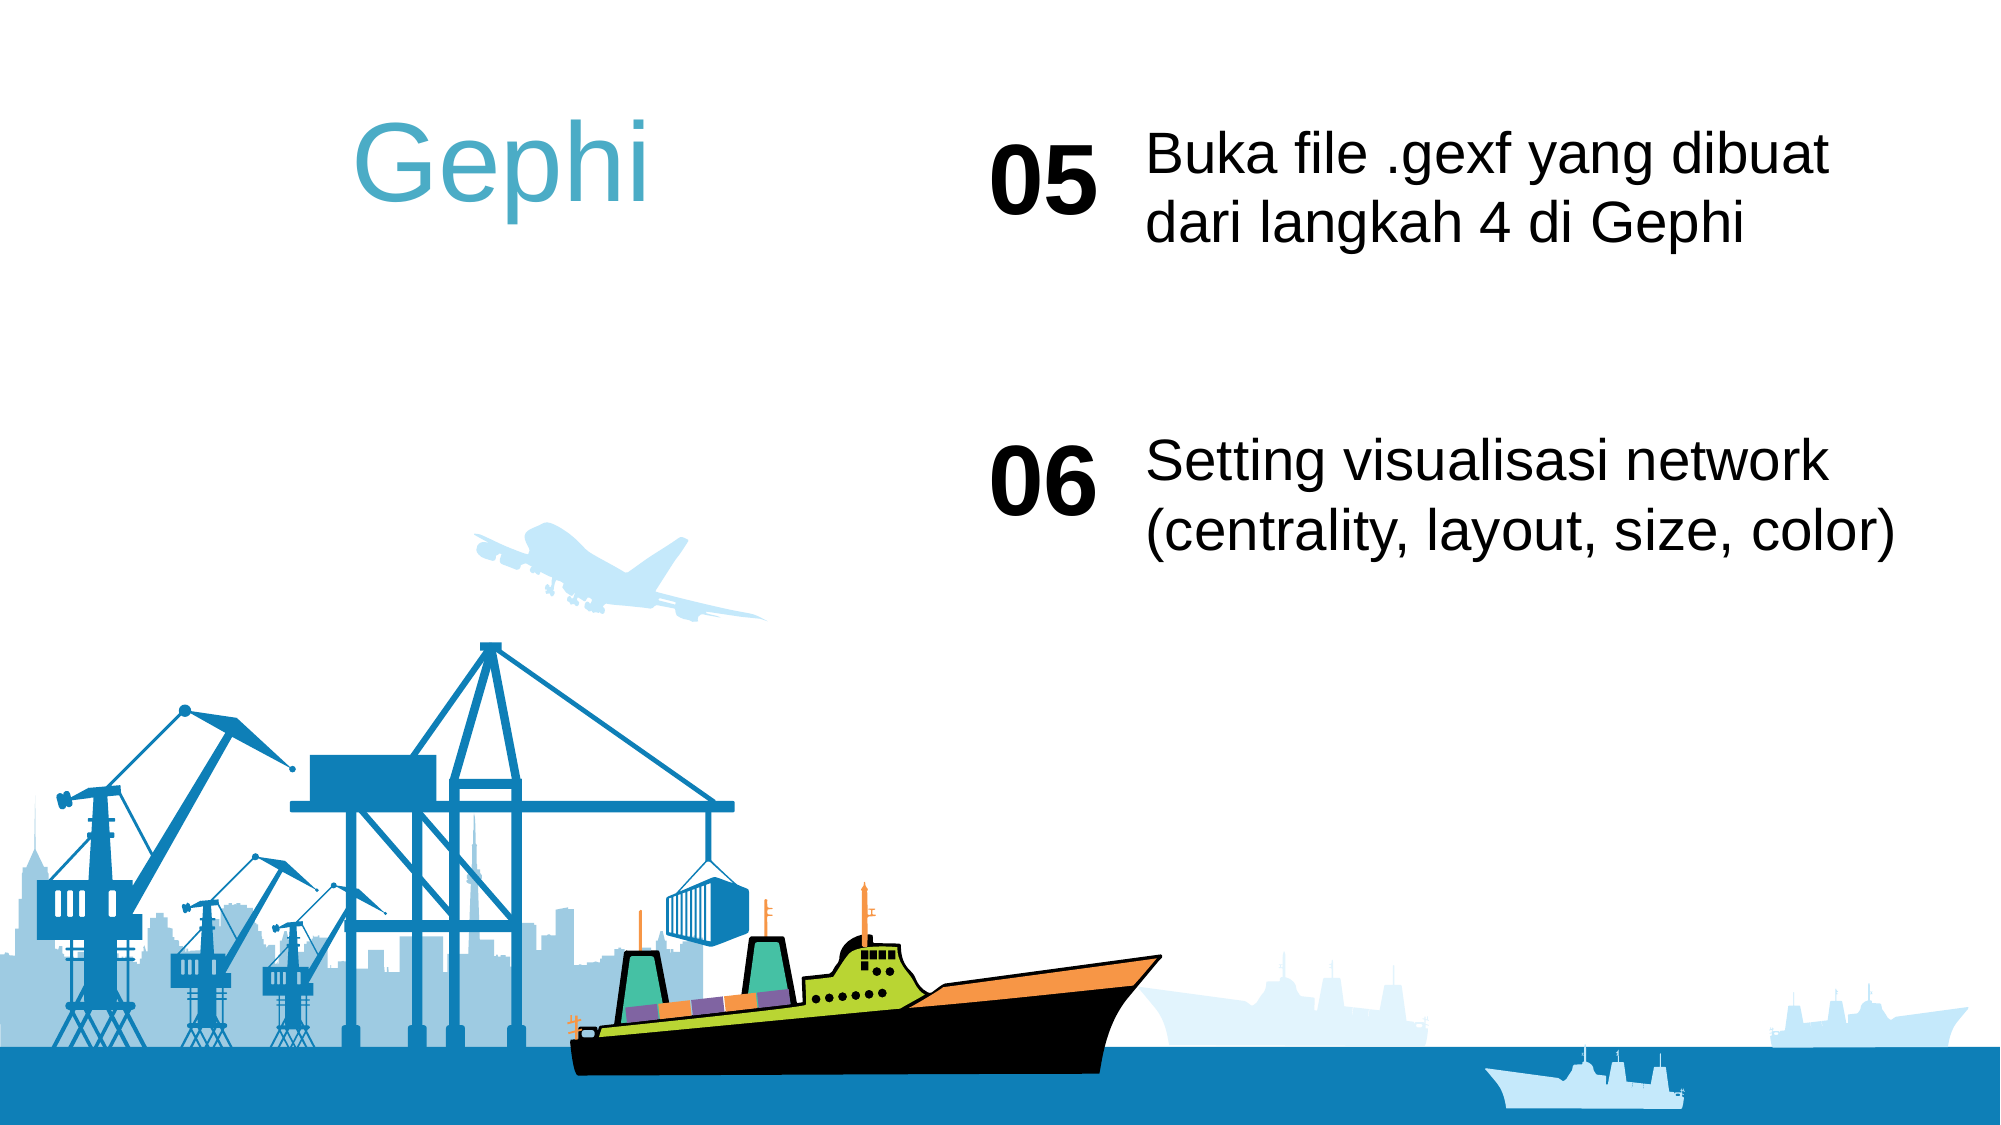

Gephi
05
Buka file .gexf yang dibuat dari langkah 4 di Gephi
06
Setting visualisasi network
(centrality, layout, size, color)